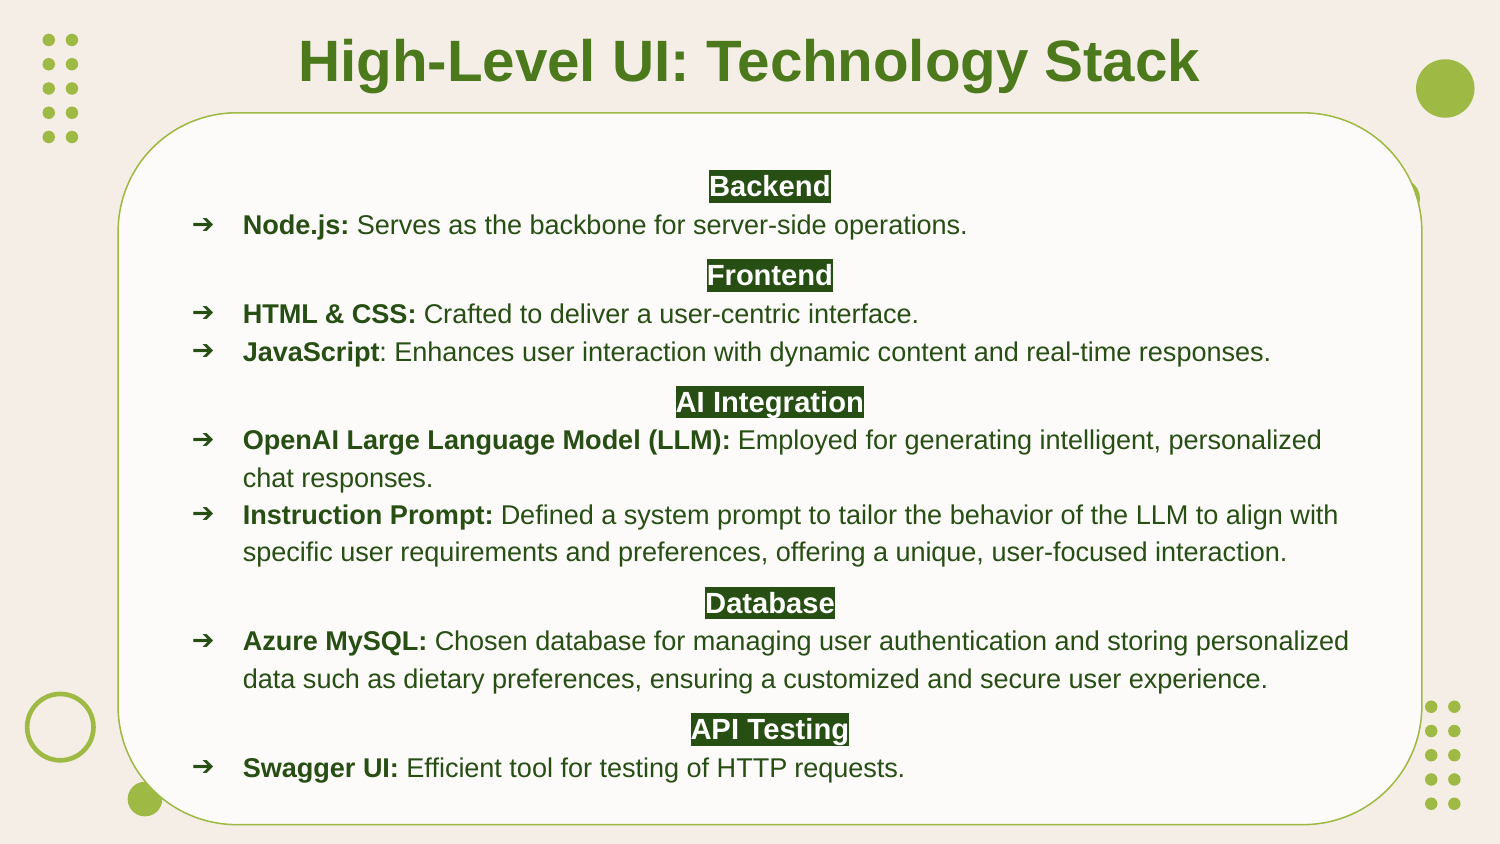

# High-Level UI: Technology Stack
Backend
Node.js: Serves as the backbone for server-side operations.

Frontend
HTML & CSS: Crafted to deliver a user-centric interface.
JavaScript: Enhances user interaction with dynamic content and real-time responses.

AI Integration
OpenAI Large Language Model (LLM): Employed for generating intelligent, personalized chat responses.
Instruction Prompt: Defined a system prompt to tailor the behavior of the LLM to align with specific user requirements and preferences, offering a unique, user-focused interaction.

Database
Azure MySQL: Chosen database for managing user authentication and storing personalized data such as dietary preferences, ensuring a customized and secure user experience.

API Testing
Swagger UI: Efficient tool for testing of HTTP requests.